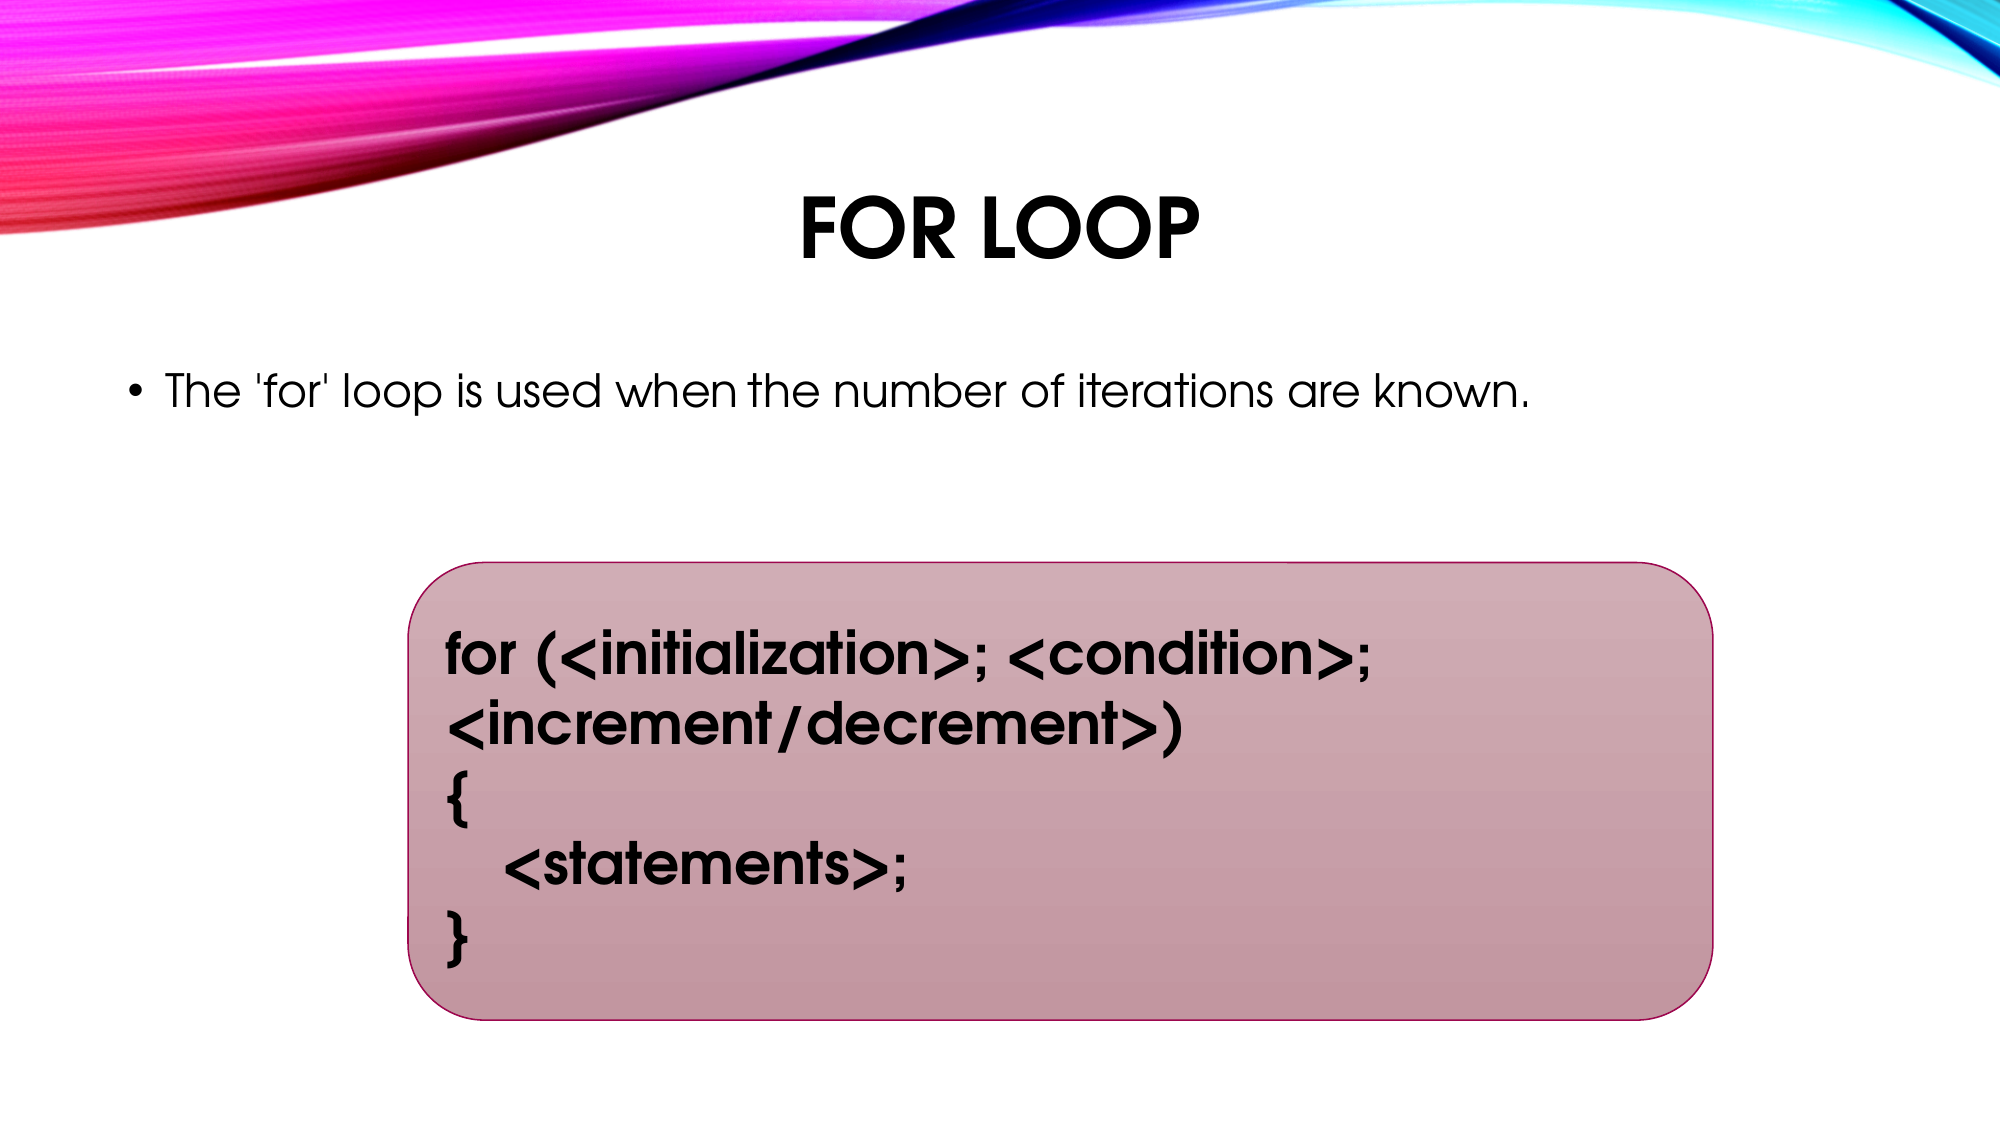

# FOR LOOP
The 'for' loop is used when the number of iterations are known.
for (<initialization>; <condition>; <increment/decrement>)
{
    <statements>;
}